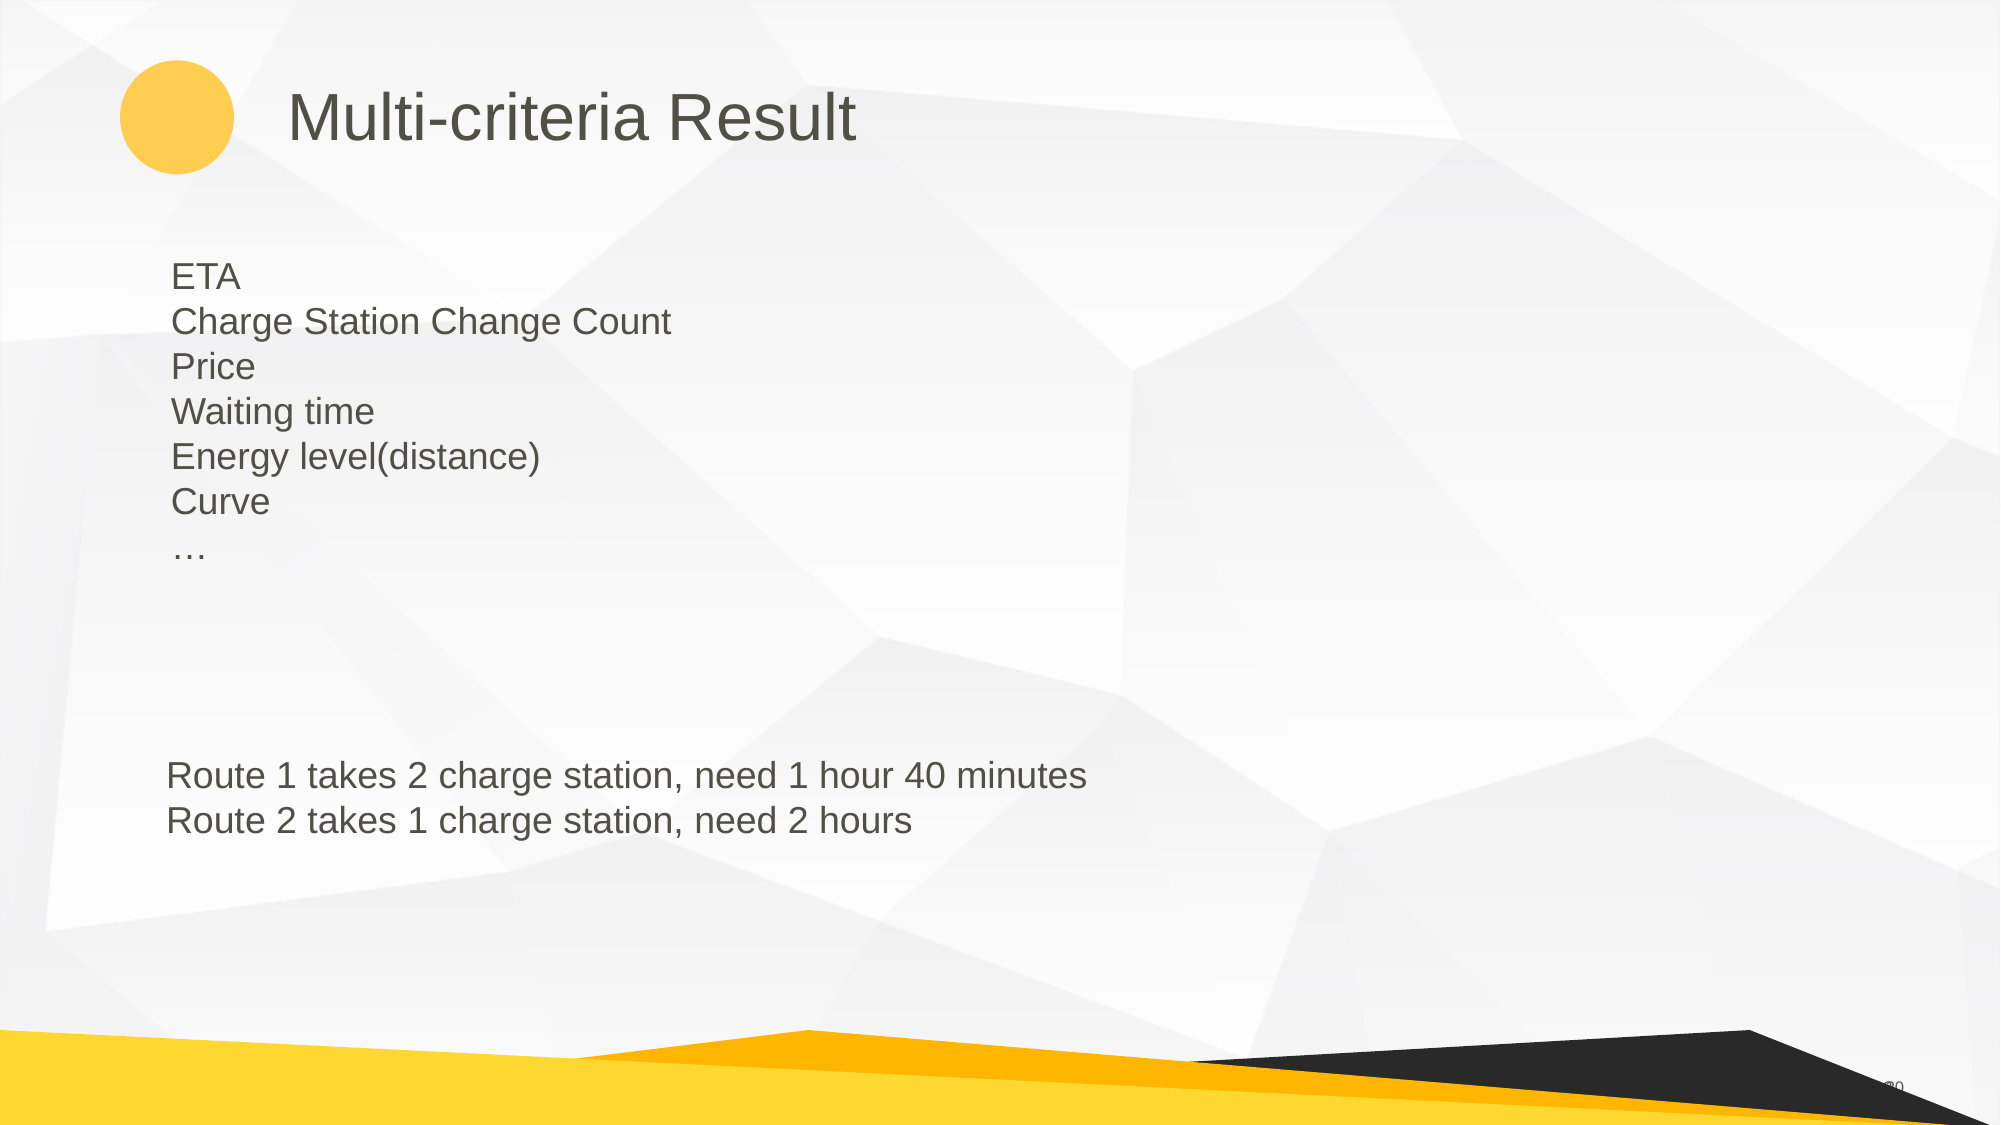

Multi-criteria Result
ETA
Charge Station Change Count
Price
Waiting time
Energy level(distance)
Curve
…

Route 1 takes 2 charge station, need 1 hour 40 minutes
Route 2 takes 1 charge station, need 2 hours